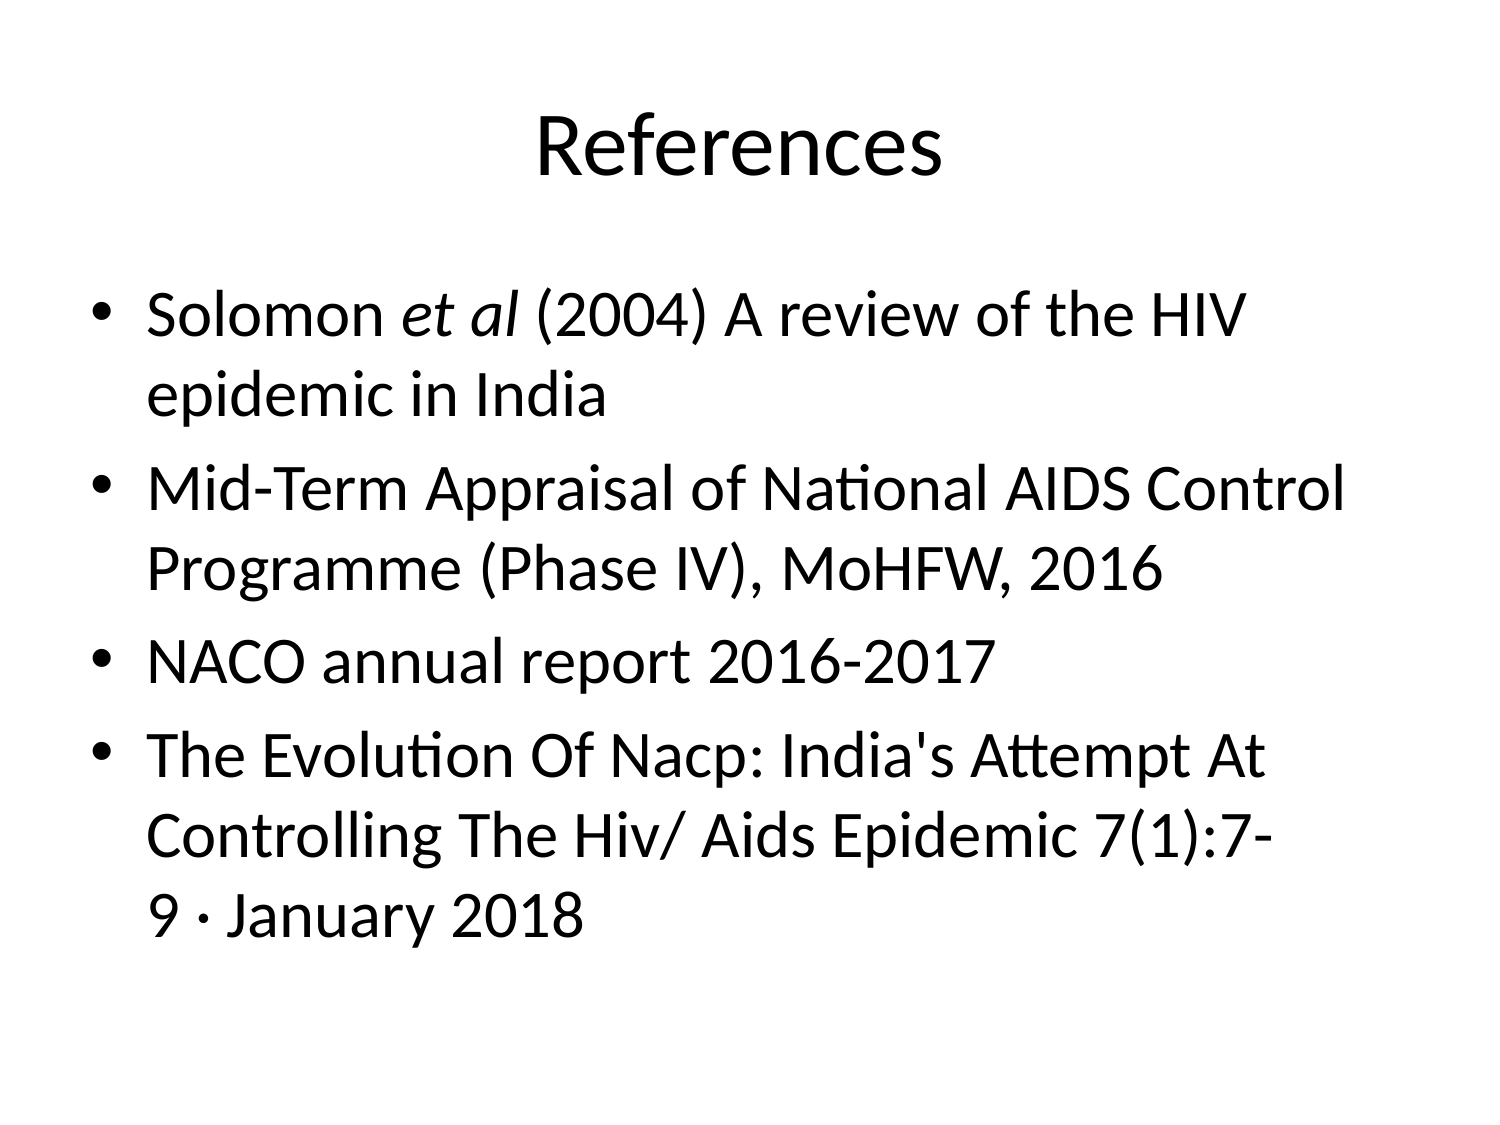

# References
Solomon et al (2004) A review of the HIV epidemic in India
Mid-Term Appraisal of National AIDS Control Programme (Phase IV), MoHFW, 2016
NACO annual report 2016-2017
The Evolution Of Nacp: India's Attempt At Controlling The Hiv/ Aids Epidemic 7(1):7-9 · January 2018